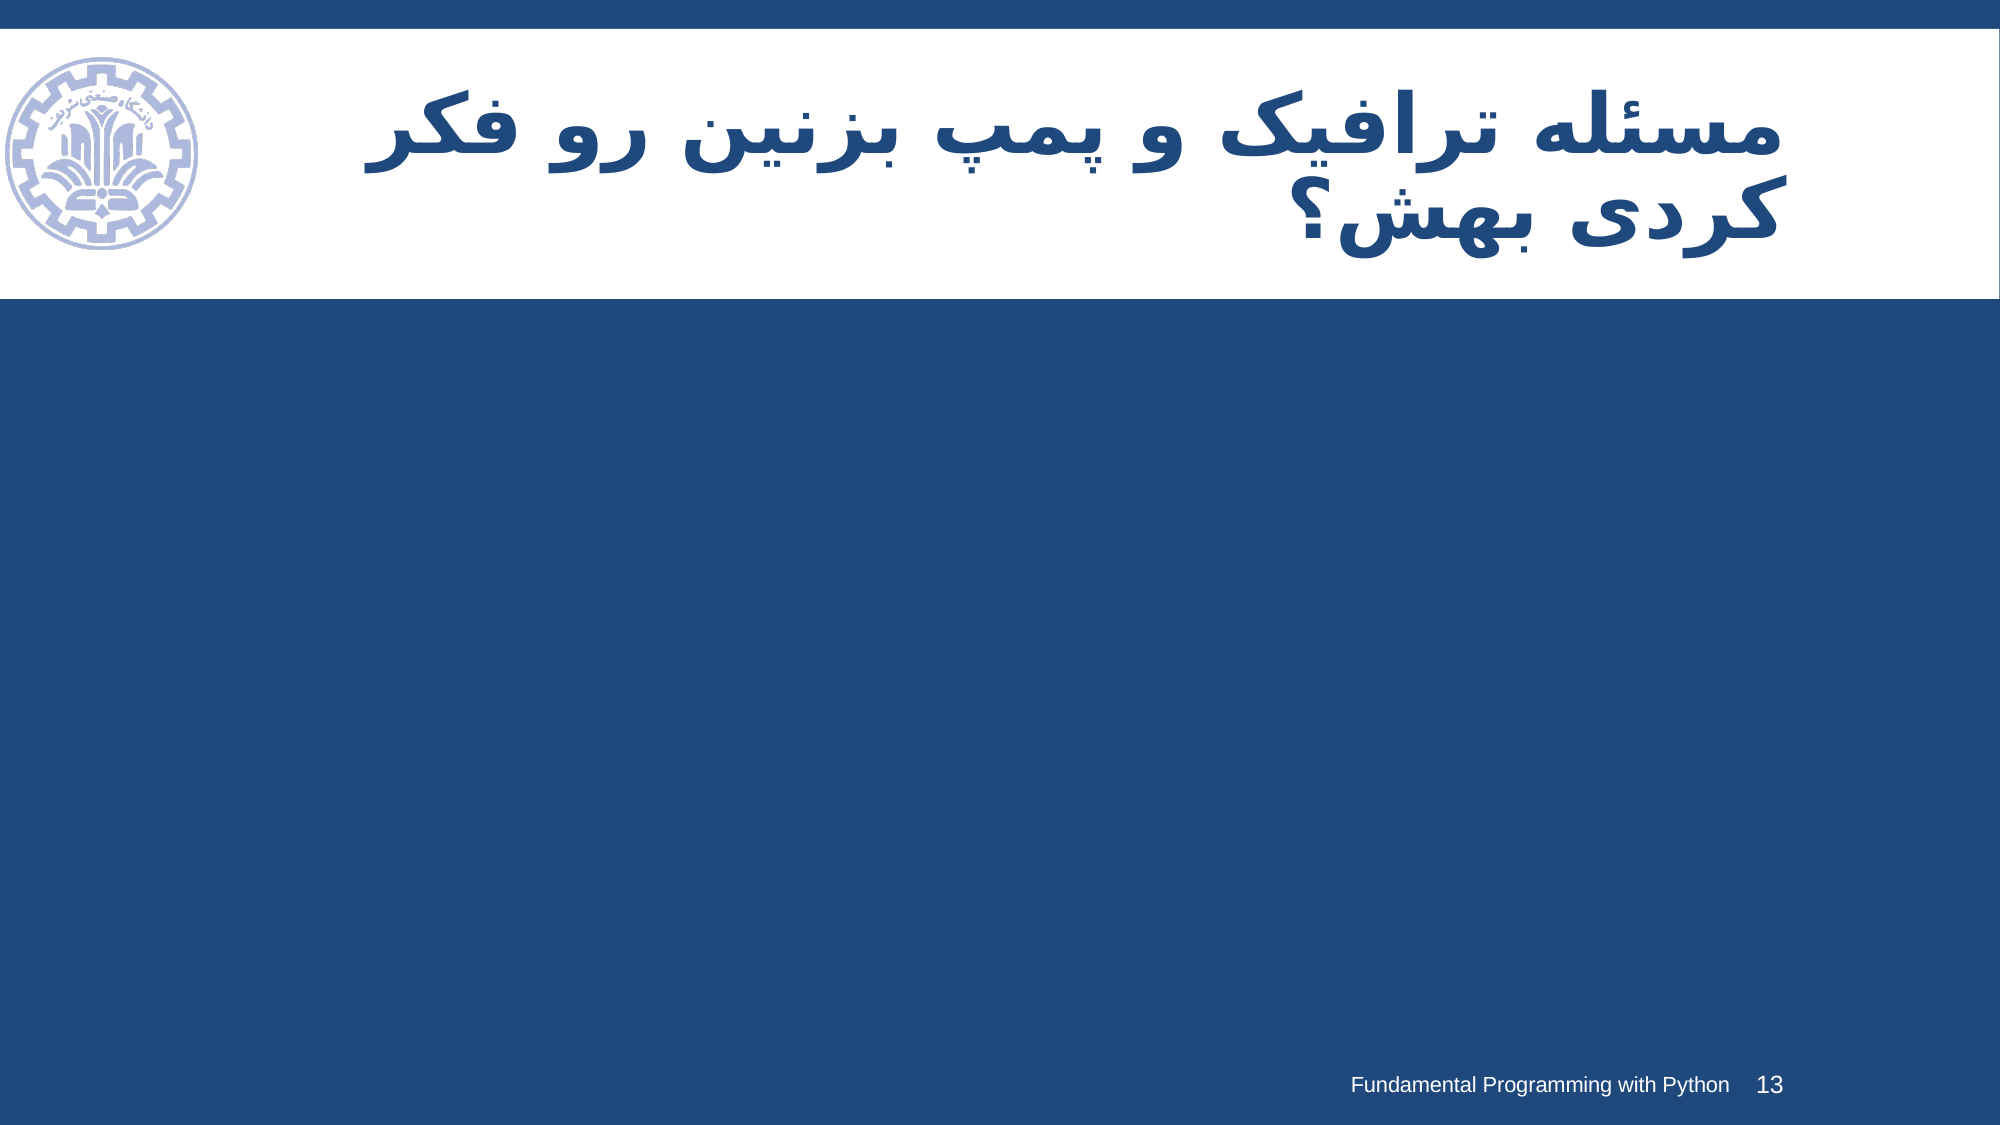

# مسئله ترافیک و پمپ بزنین رو فکر کردی بهش؟

Fundamental Programming with Python
13